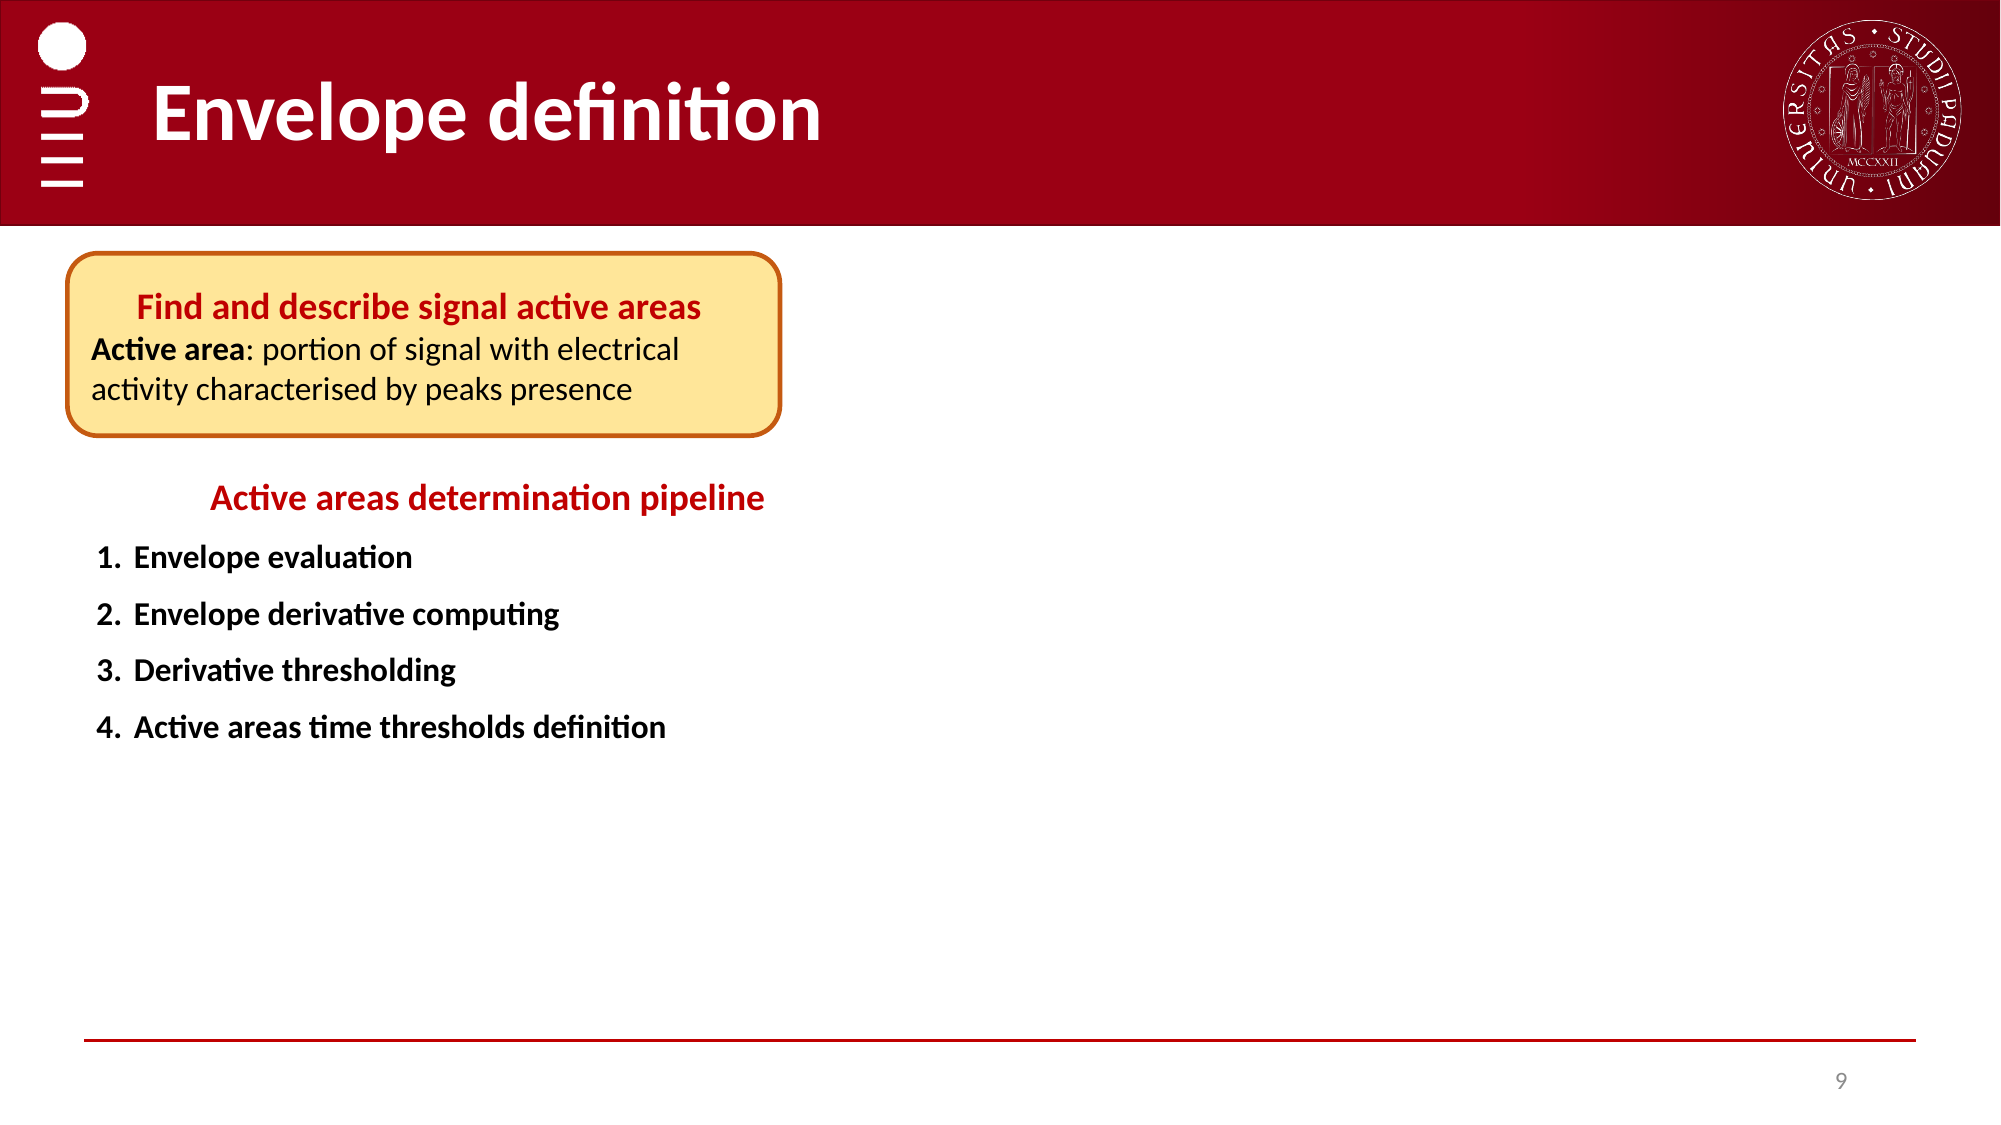

# Envelope definition
Find and describe signal active areas
Active area: portion of signal with electrical activity characterised by peaks presence
Active areas determination pipeline
Envelope evaluation
Envelope derivative computing
Derivative thresholding
Active areas time thresholds definition

9